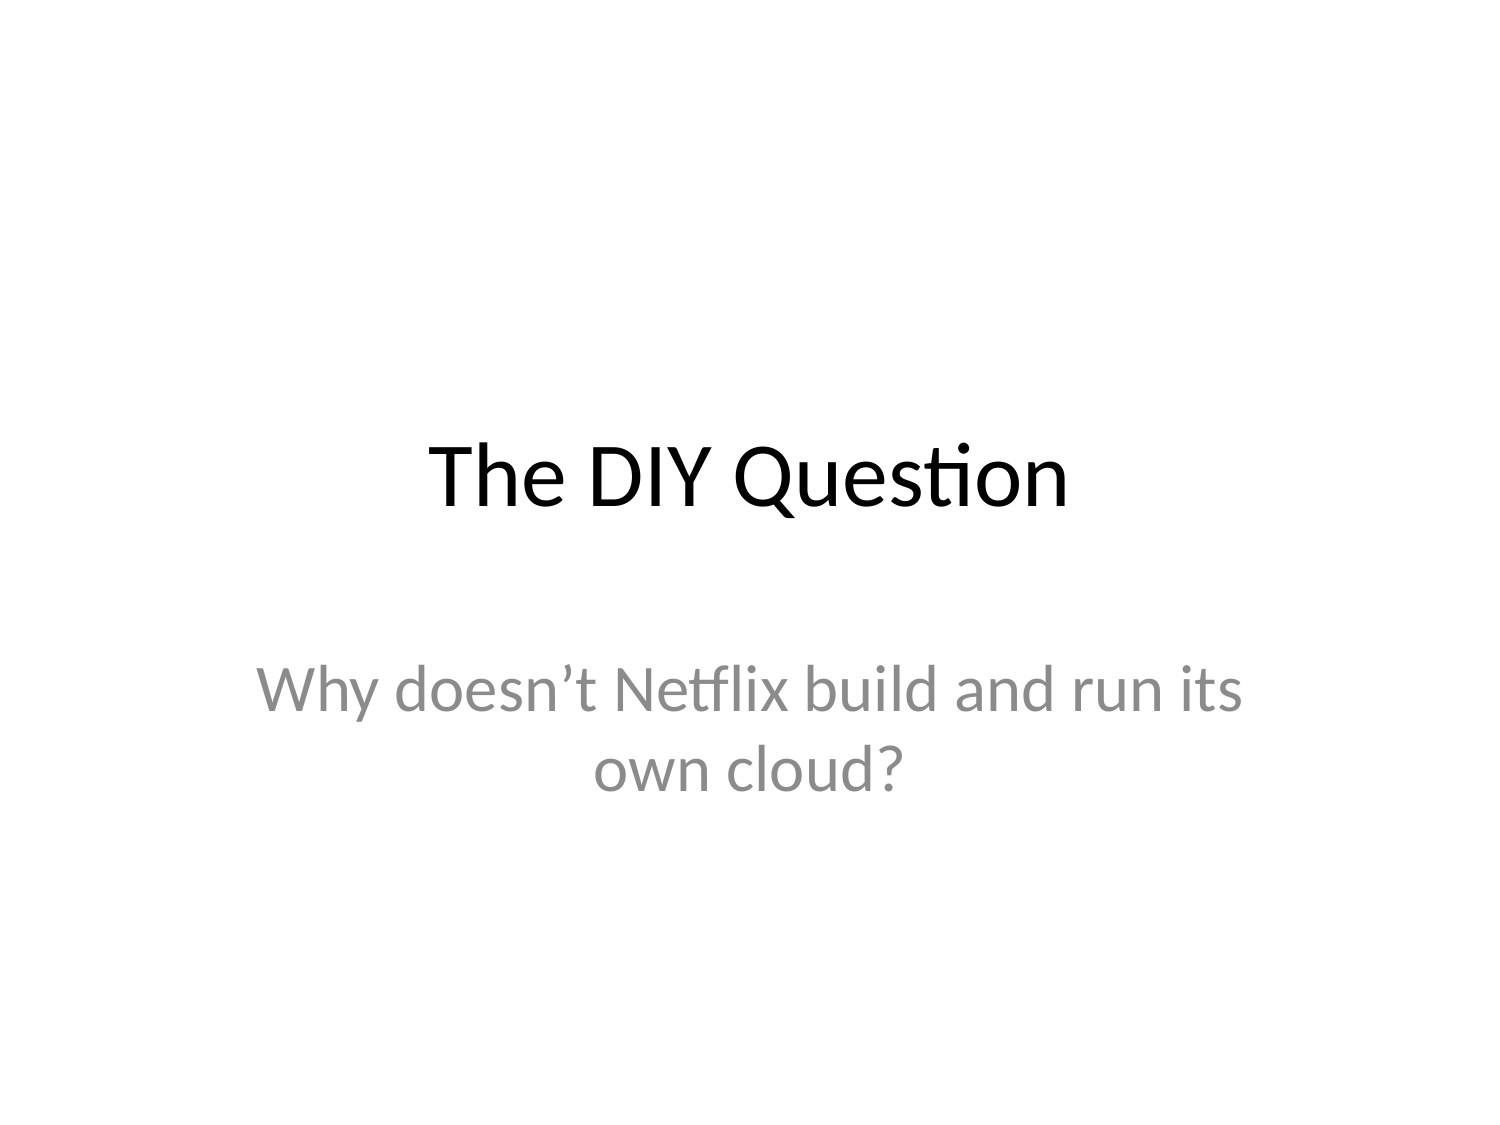

# The DIY Question
Why doesn’t Netflix build and run its own cloud?